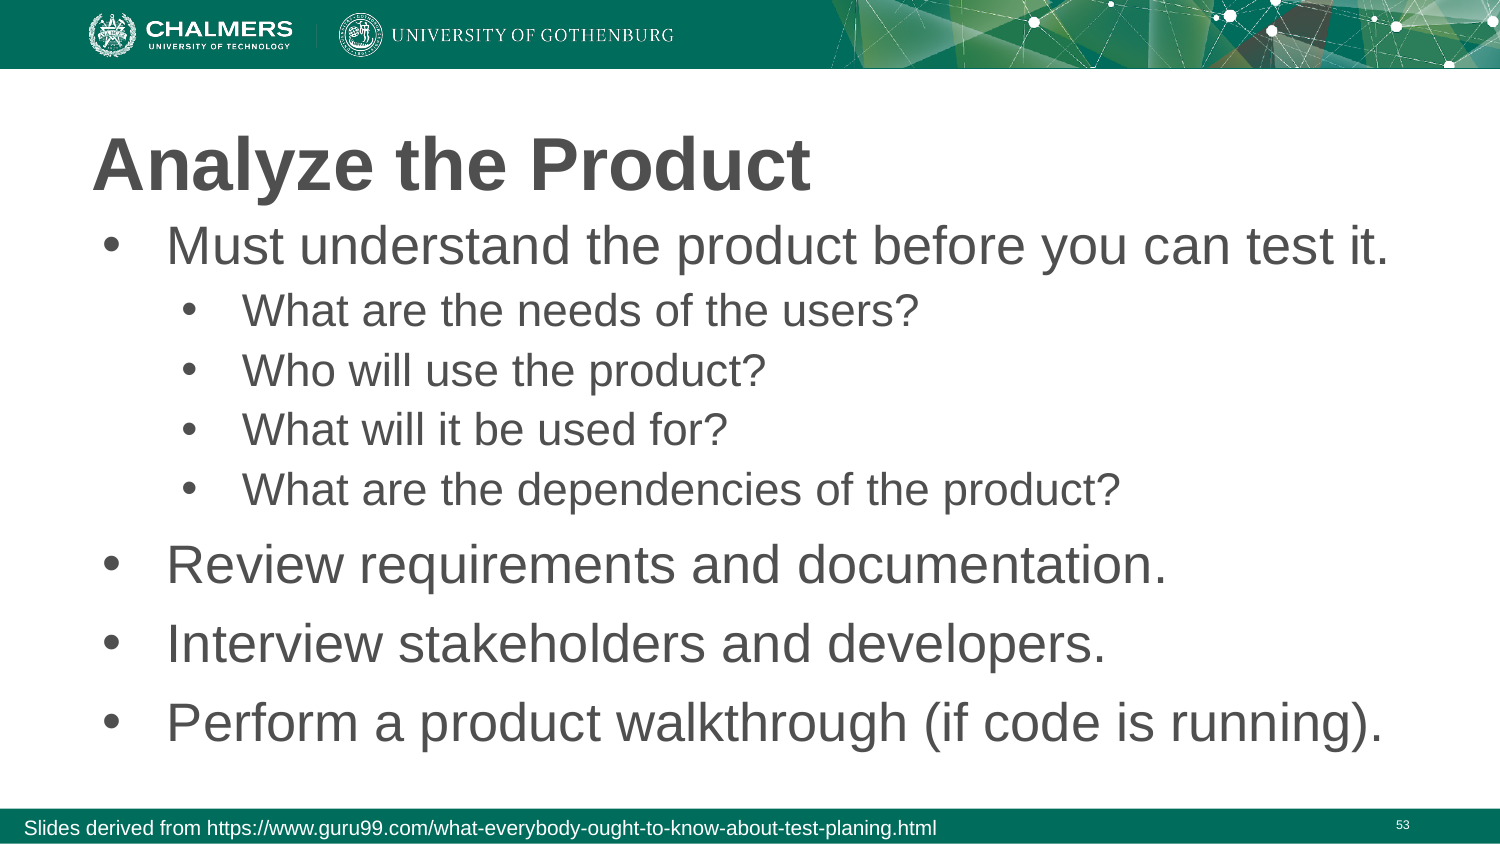

# Analyze the Product
Must understand the product before you can test it.
What are the needs of the users?
Who will use the product?
What will it be used for?
What are the dependencies of the product?
Review requirements and documentation.
Interview stakeholders and developers.
Perform a product walkthrough (if code is running).
Slides derived from https://www.guru99.com/what-everybody-ought-to-know-about-test-planing.html
53